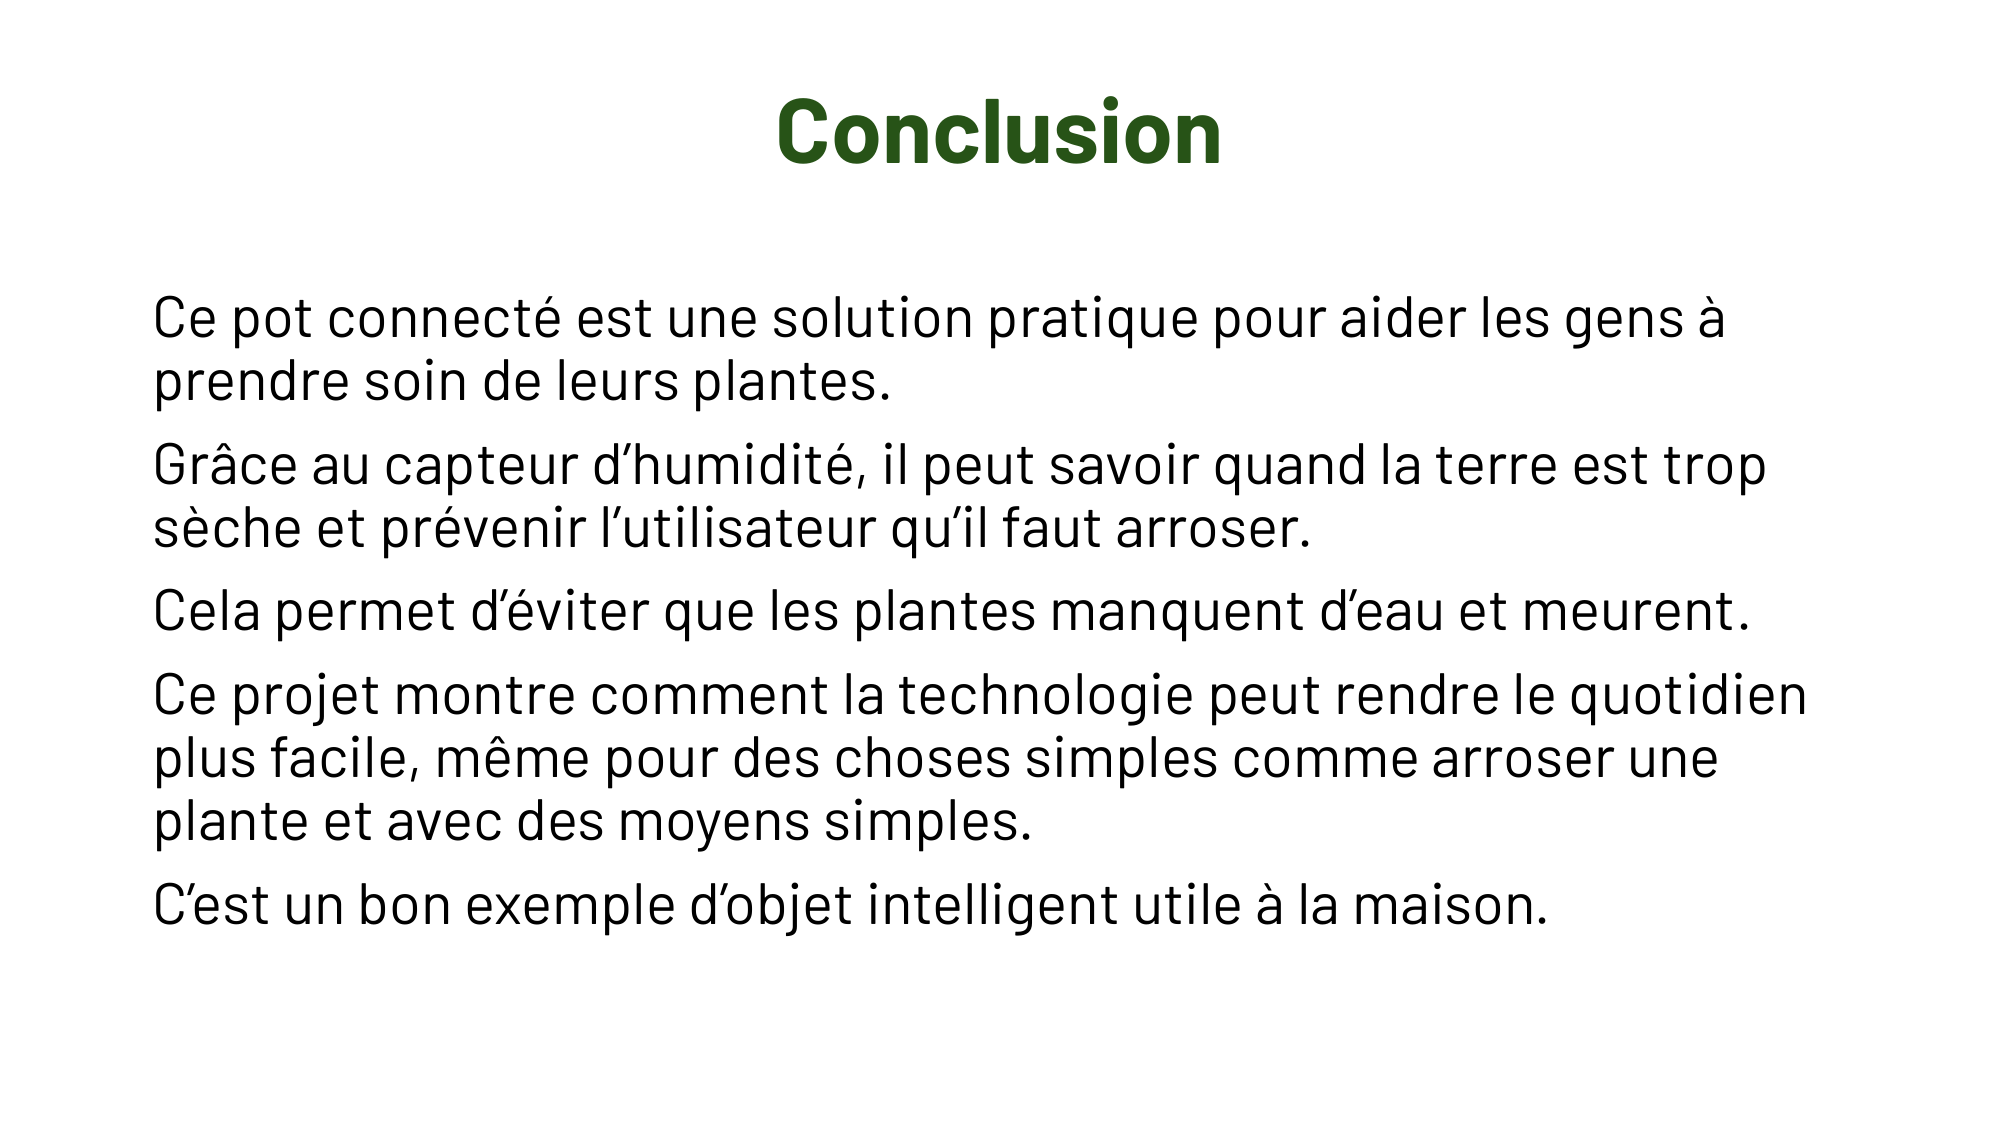

Conclusion
Ce pot connecté est une solution pratique pour aider les gens à prendre soin de leurs plantes.
Grâce au capteur d’humidité, il peut savoir quand la terre est trop sèche et prévenir l’utilisateur qu’il faut arroser.
Cela permet d’éviter que les plantes manquent d’eau et meurent.
Ce projet montre comment la technologie peut rendre le quotidien plus facile, même pour des choses simples comme arroser une plante et avec des moyens simples.
C’est un bon exemple d’objet intelligent utile à la maison.